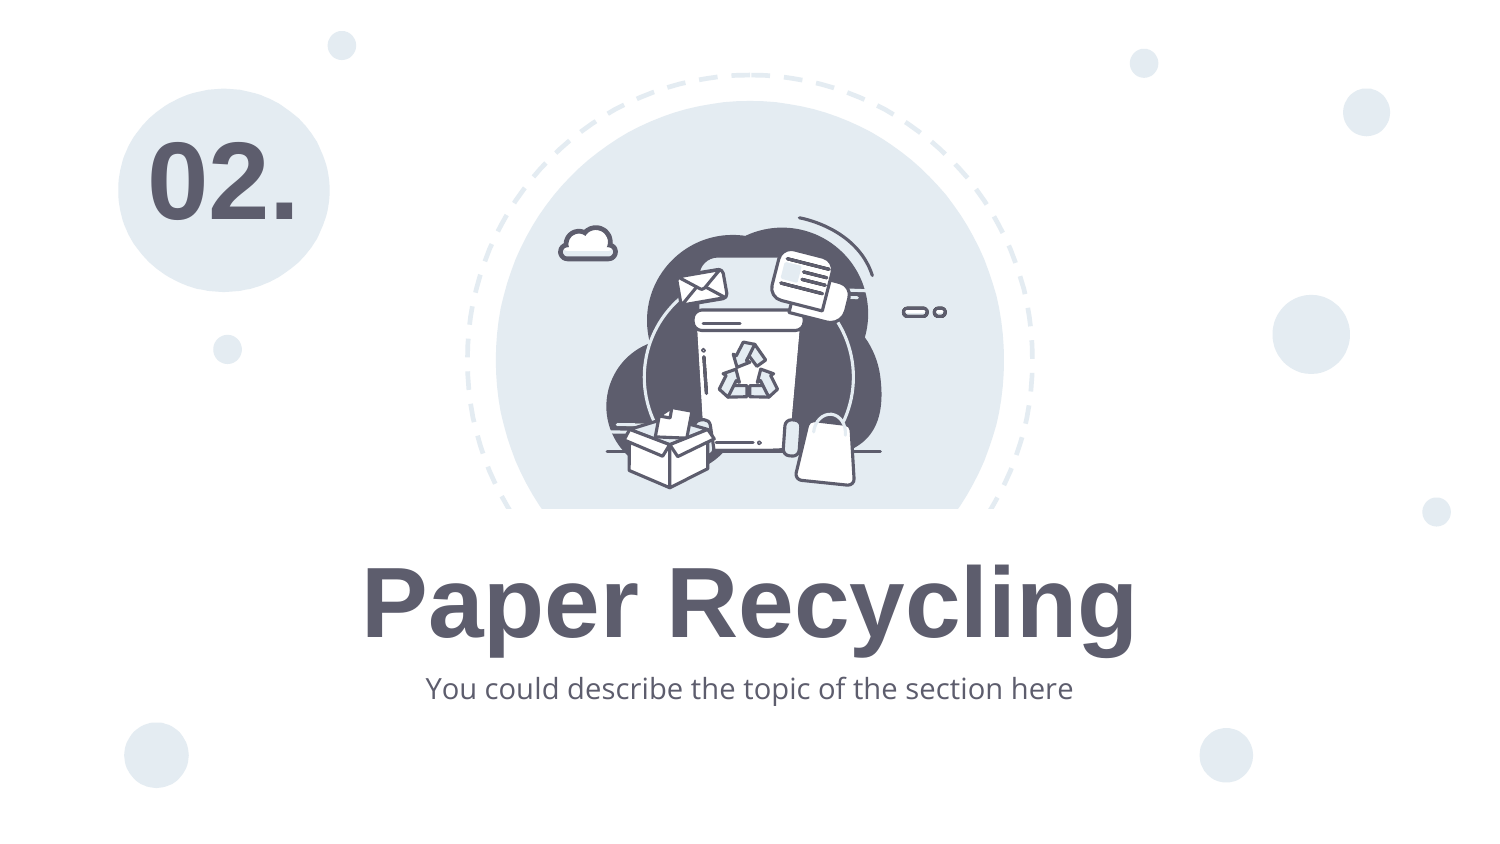

02.

# Paper Recycling
You could describe the topic of the section here